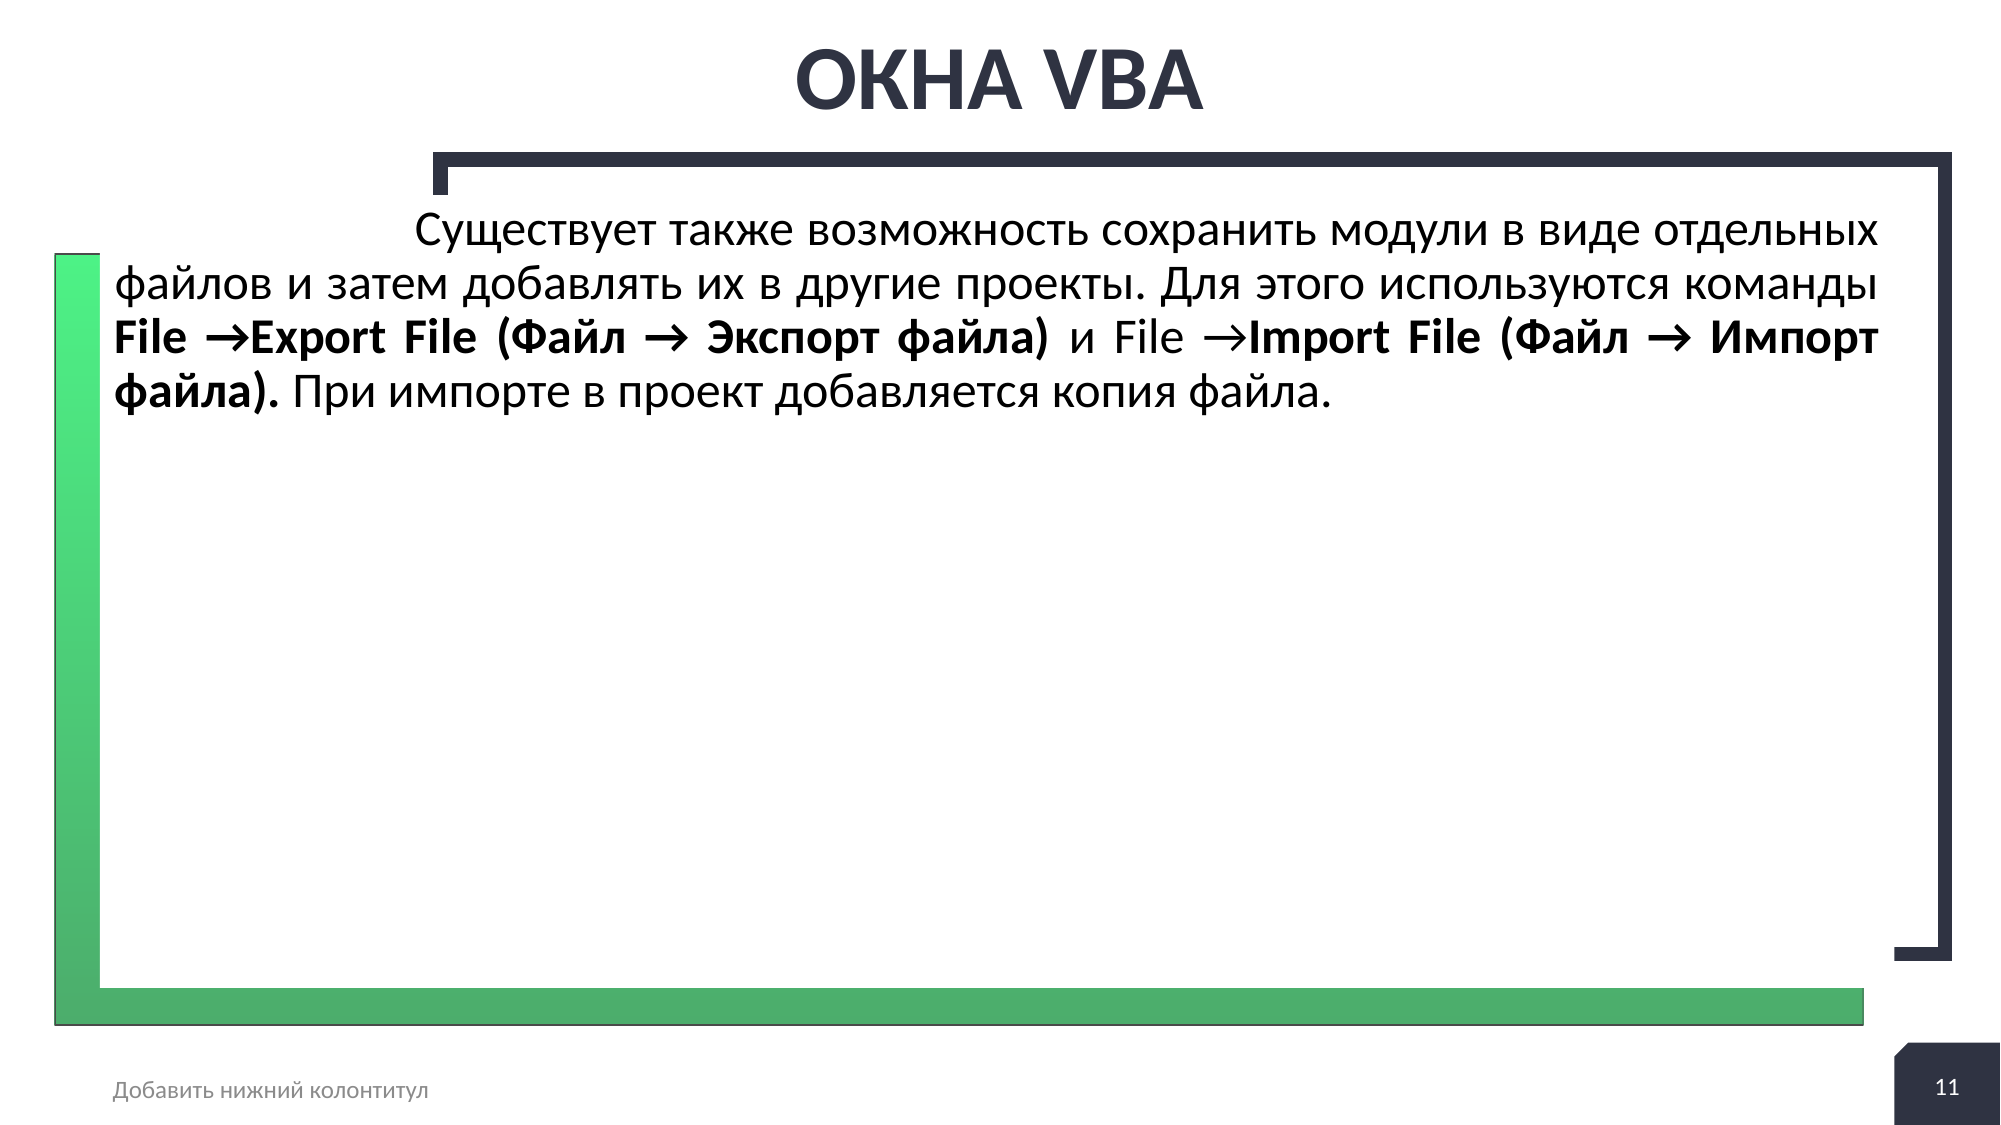

# ОКНА VBA
		Существует также возможность сохранить модули в виде отдельных файлов и затем добавлять их в другие проекты. Для этого используются команды File →Export File (Файл → Экспорт файла) и File →Import File (Файл → Импорт файла). При импорте в проект добавляется копия файла.

11
Добавить нижний колонтитул